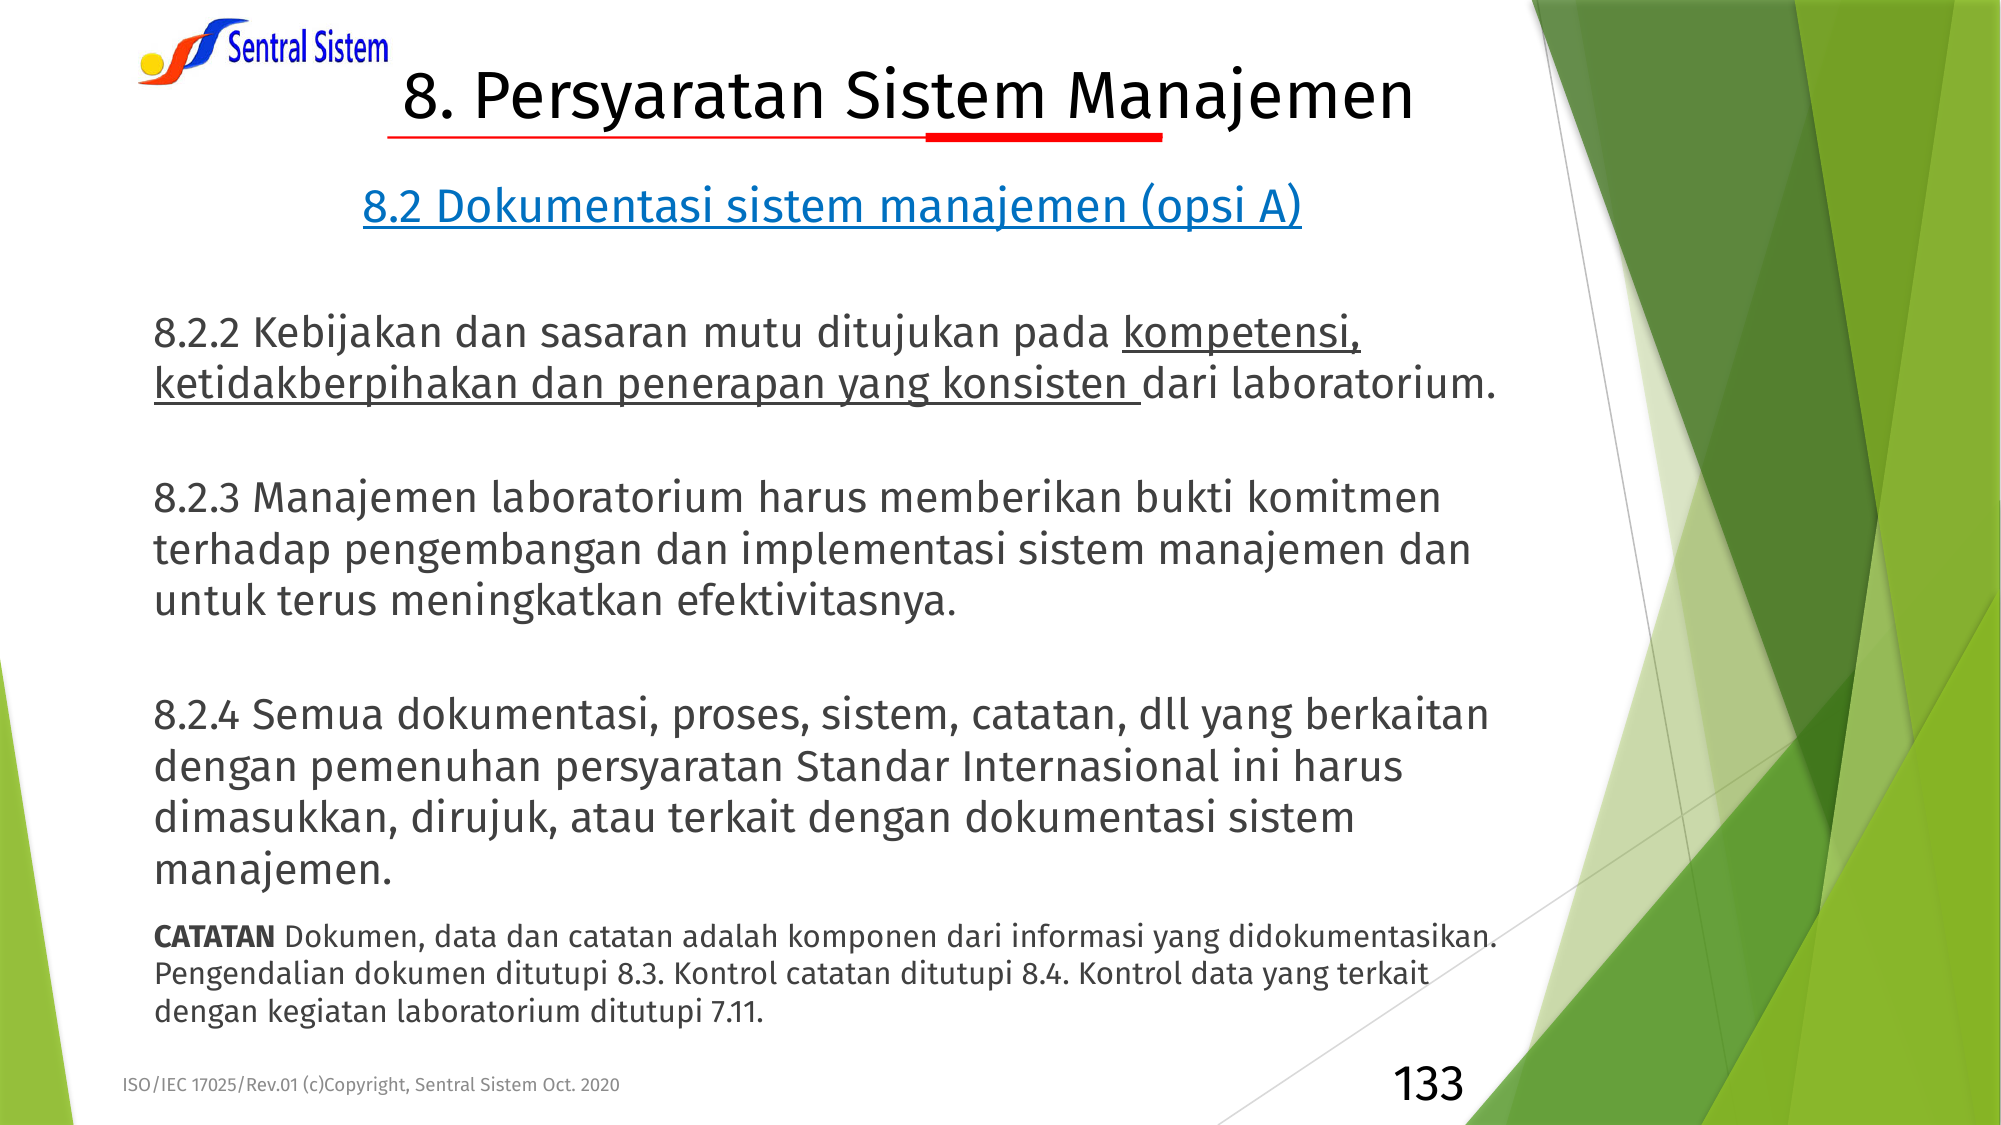

# 8. Persyaratan Sistem Manajemen

8.2 Dokumentasi sistem manajemen (opsi A)

8.2.2 Kebijakan dan sasaran mutu ditujukan pada kompetensi, ketidakberpihakan dan penerapan yang konsisten dari laboratorium.

8.2.3 Manajemen laboratorium harus memberikan bukti komitmen terhadap pengembangan dan implementasi sistem manajemen dan untuk terus meningkatkan efektivitasnya.

8.2.4 Semua dokumentasi, proses, sistem, catatan, dll yang berkaitan dengan pemenuhan persyaratan Standar Internasional ini harus dimasukkan, dirujuk, atau terkait dengan dokumentasi sistem manajemen.
CATATAN Dokumen, data dan catatan adalah komponen dari informasi yang didokumentasikan. Pengendalian dokumen ditutupi 8.3. Kontrol catatan ditutupi 8.4. Kontrol data yang terkait dengan kegiatan laboratorium ditutupi 7.11.
133
ISO/IEC 17025/Rev.01 (c)Copyright, Sentral Sistem Oct. 2020